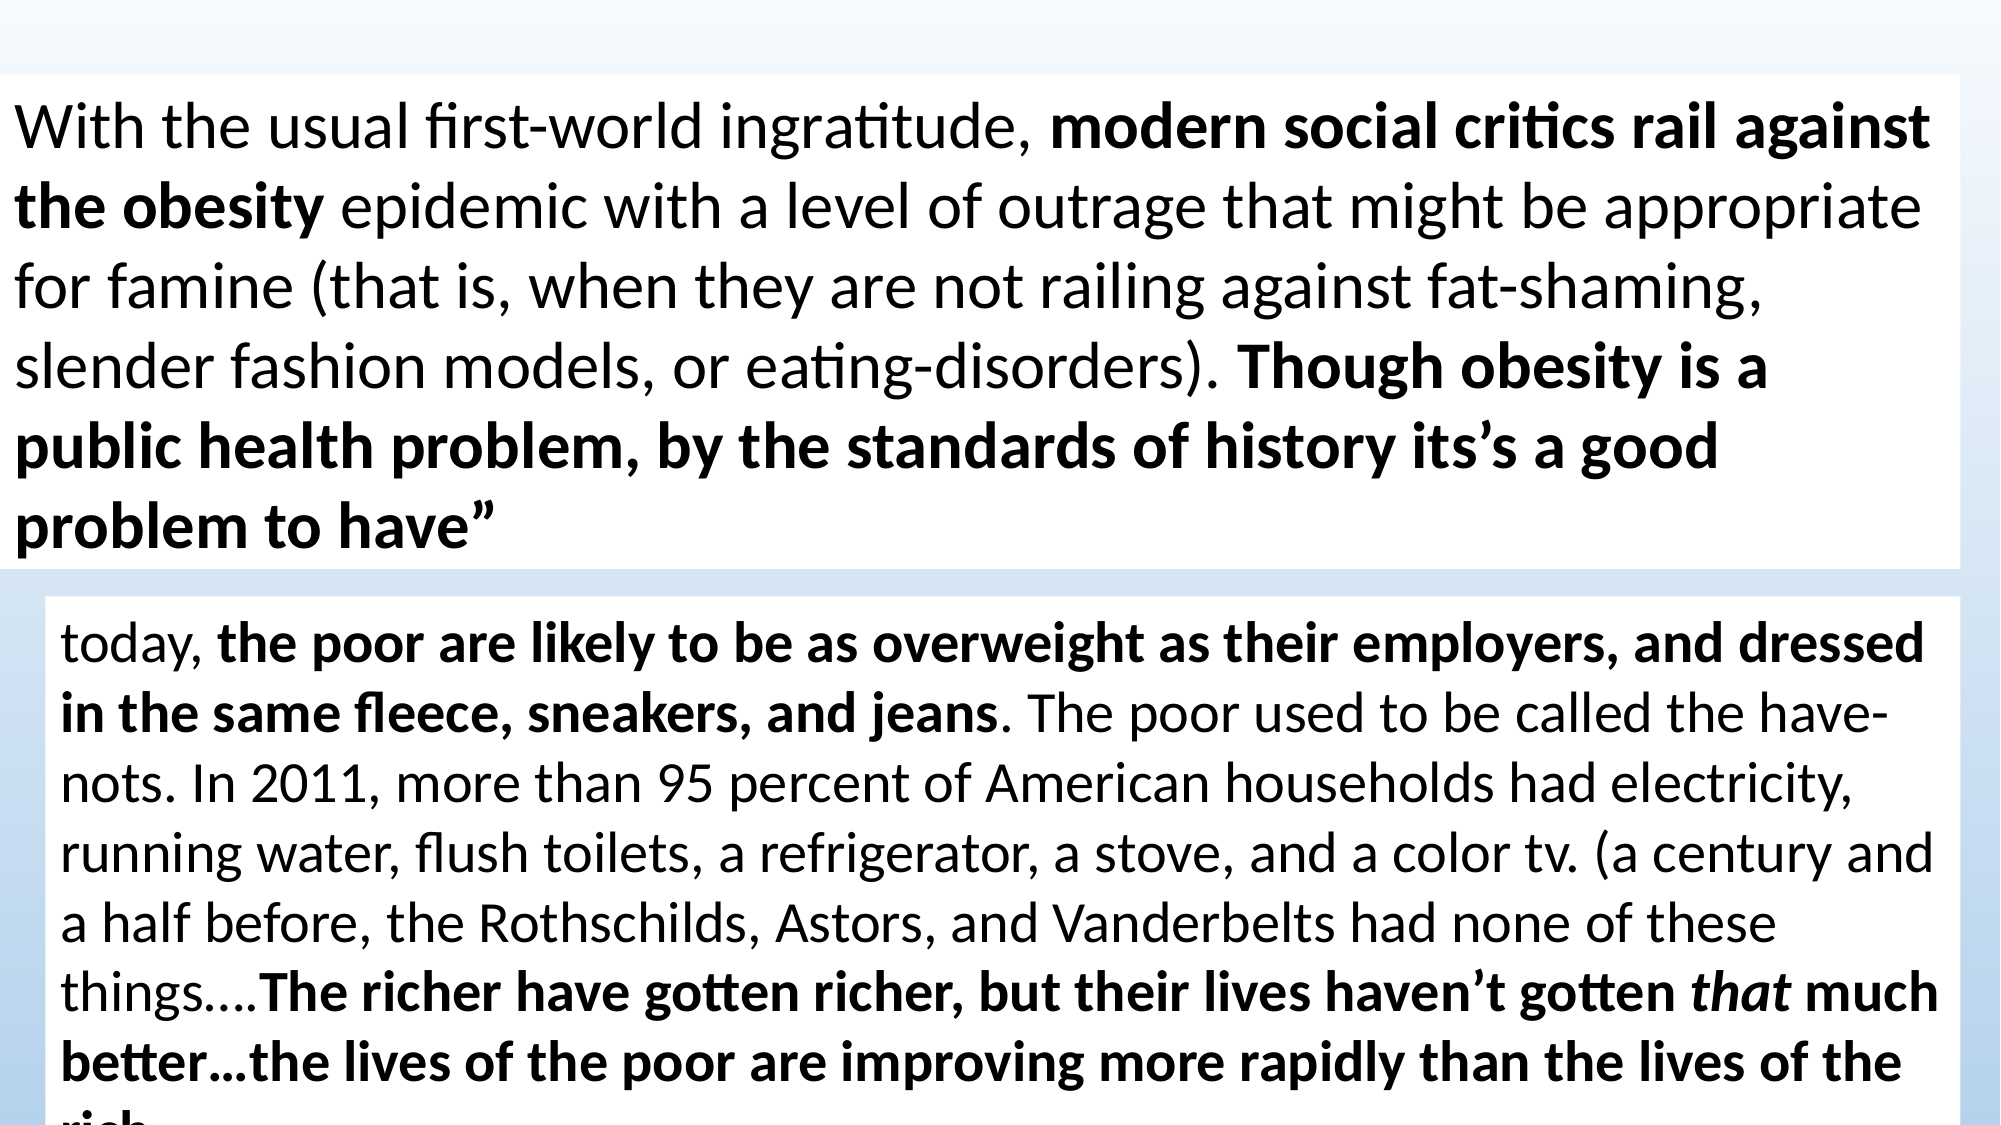

#
With the usual first-world ingratitude, modern social critics rail against the obesity epidemic with a level of outrage that might be appropriate for famine (that is, when they are not railing against fat-shaming, slender fashion models, or eating-disorders). Though obesity is a public health problem, by the standards of history its’s a good problem to have”

today, the poor are likely to be as overweight as their employers, and dressed in the same fleece, sneakers, and jeans. The poor used to be called the have-nots. In 2011, more than 95 percent of American households had electricity, running water, flush toilets, a refrigerator, a stove, and a color tv. (a century and a half before, the Rothschilds, Astors, and Vanderbelts had none of these things….The richer have gotten richer, but their lives haven’t gotten that much better…the lives of the poor are improving more rapidly than the lives of the rich